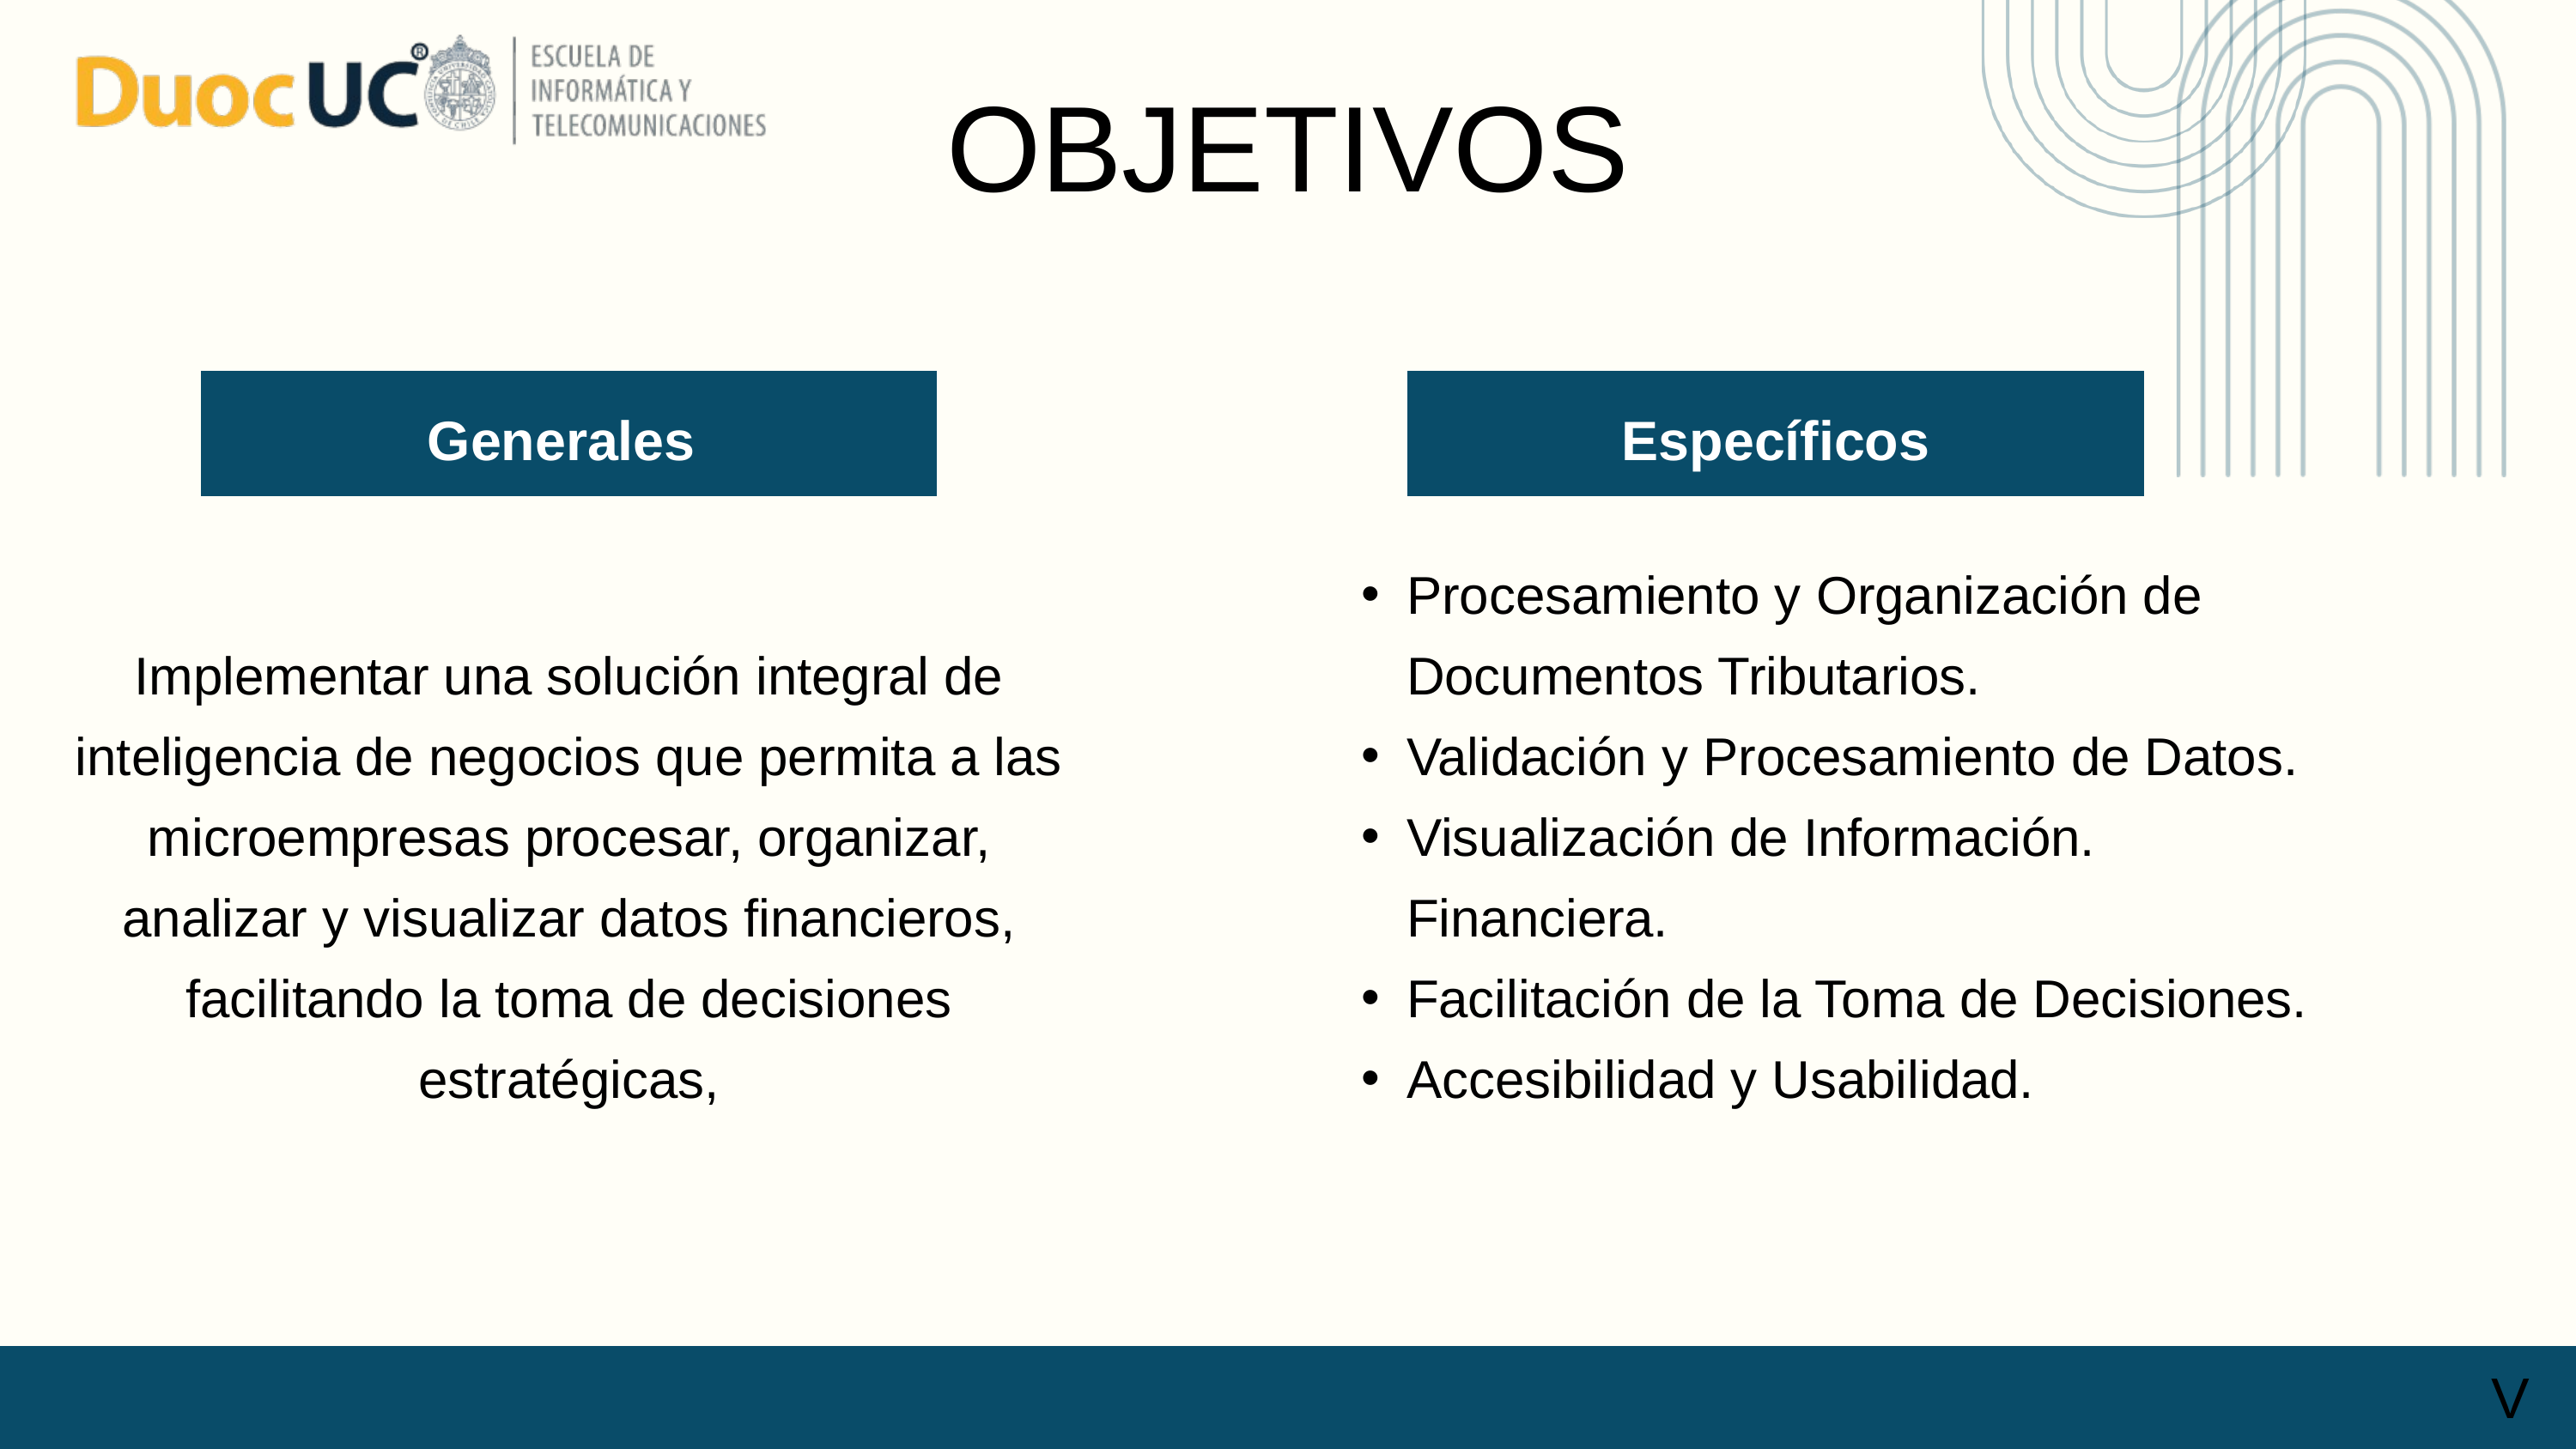

OBJETIVOS

Generales
Específicos
Procesamiento y Organización de Documentos Tributarios.
Validación y Procesamiento de Datos.
Visualización de Información. Financiera.
Facilitación de la Toma de Decisiones.
Accesibilidad y Usabilidad.
Implementar una solución integral de inteligencia de negocios que permita a las microempresas procesar, organizar, analizar y visualizar datos financieros, facilitando la toma de decisiones estratégicas,

V